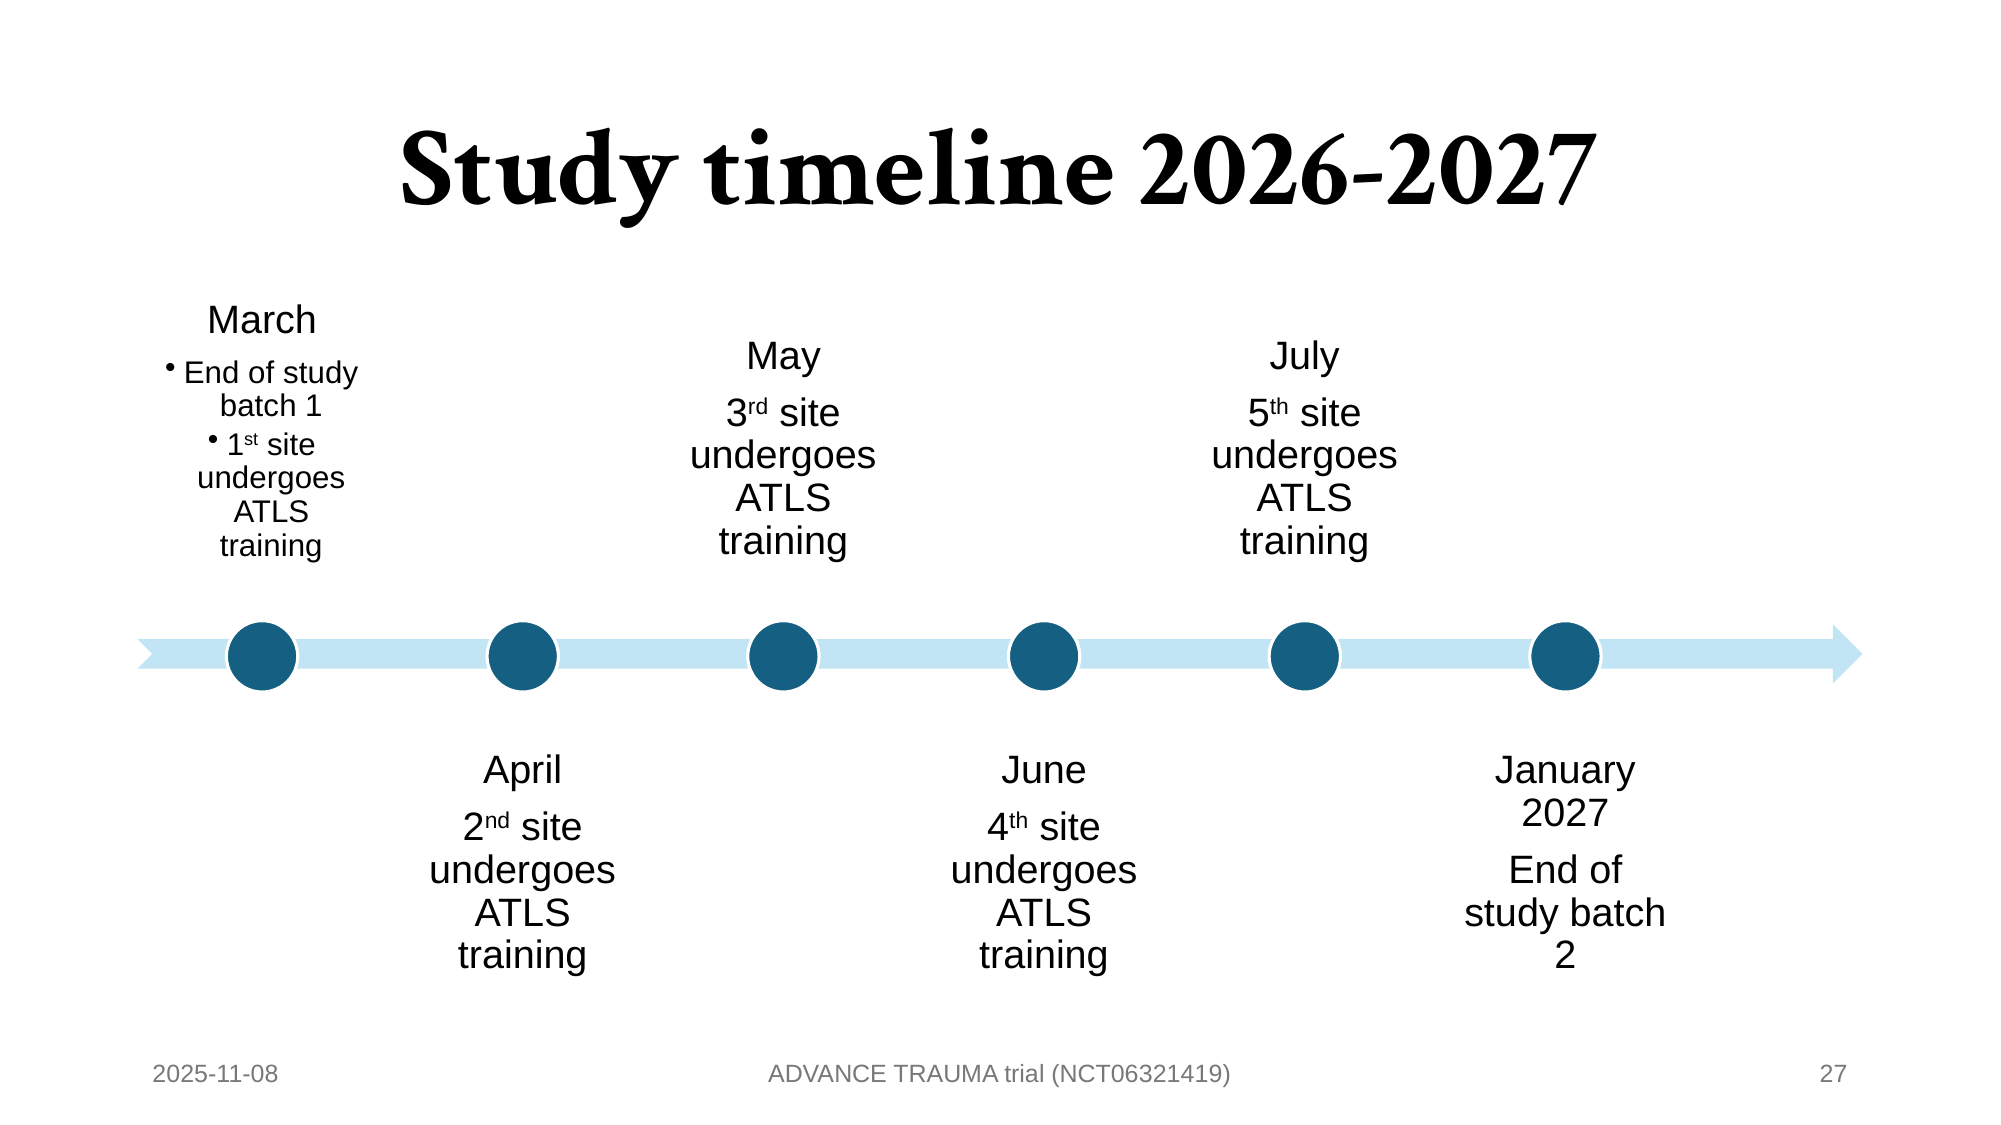

# Study timeline 2026-2027
March
End of study batch 1
1st site undergoes ATLS training
April
2nd site undergoes ATLS training
May
3rd site undergoes ATLS training
June
4th site undergoes ATLS training
July
5th site undergoes ATLS training
January 2027
End of study batch 2
2025-11-08
ADVANCE TRAUMA trial (NCT06321419)
27